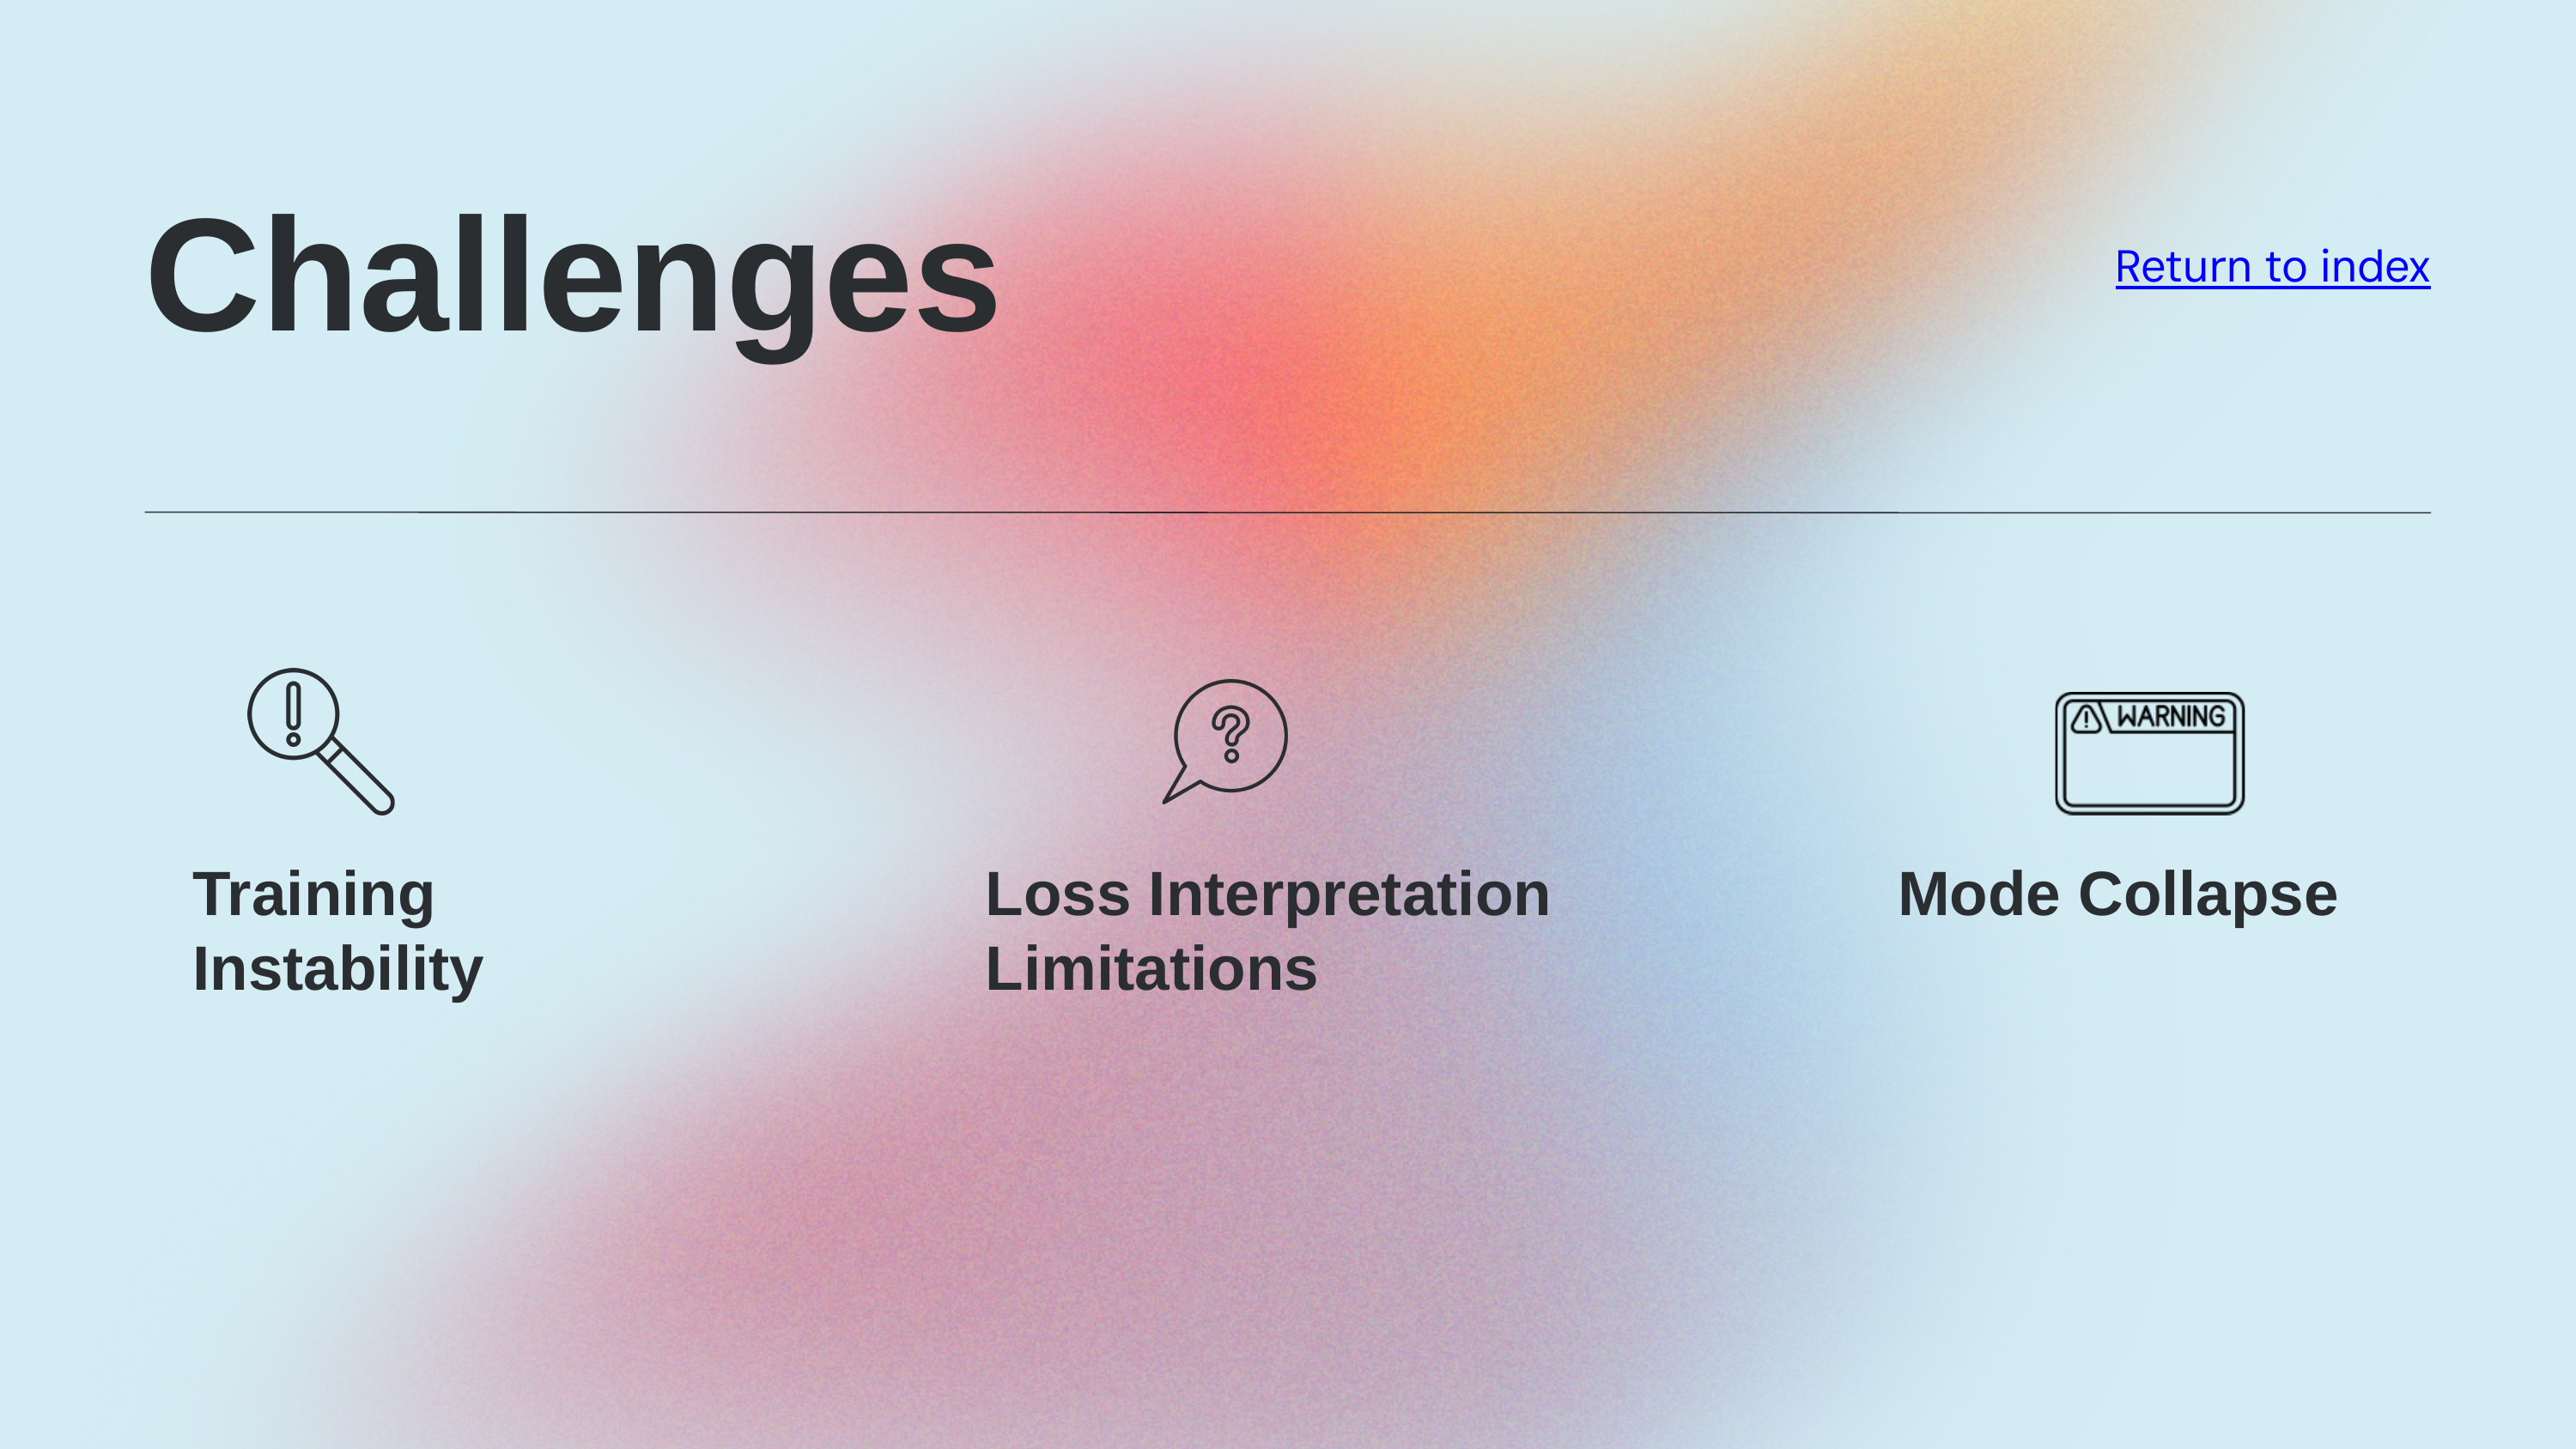

Challenges
Return to index

Training Instability
Loss Interpretation Limitations
Mode Collapse